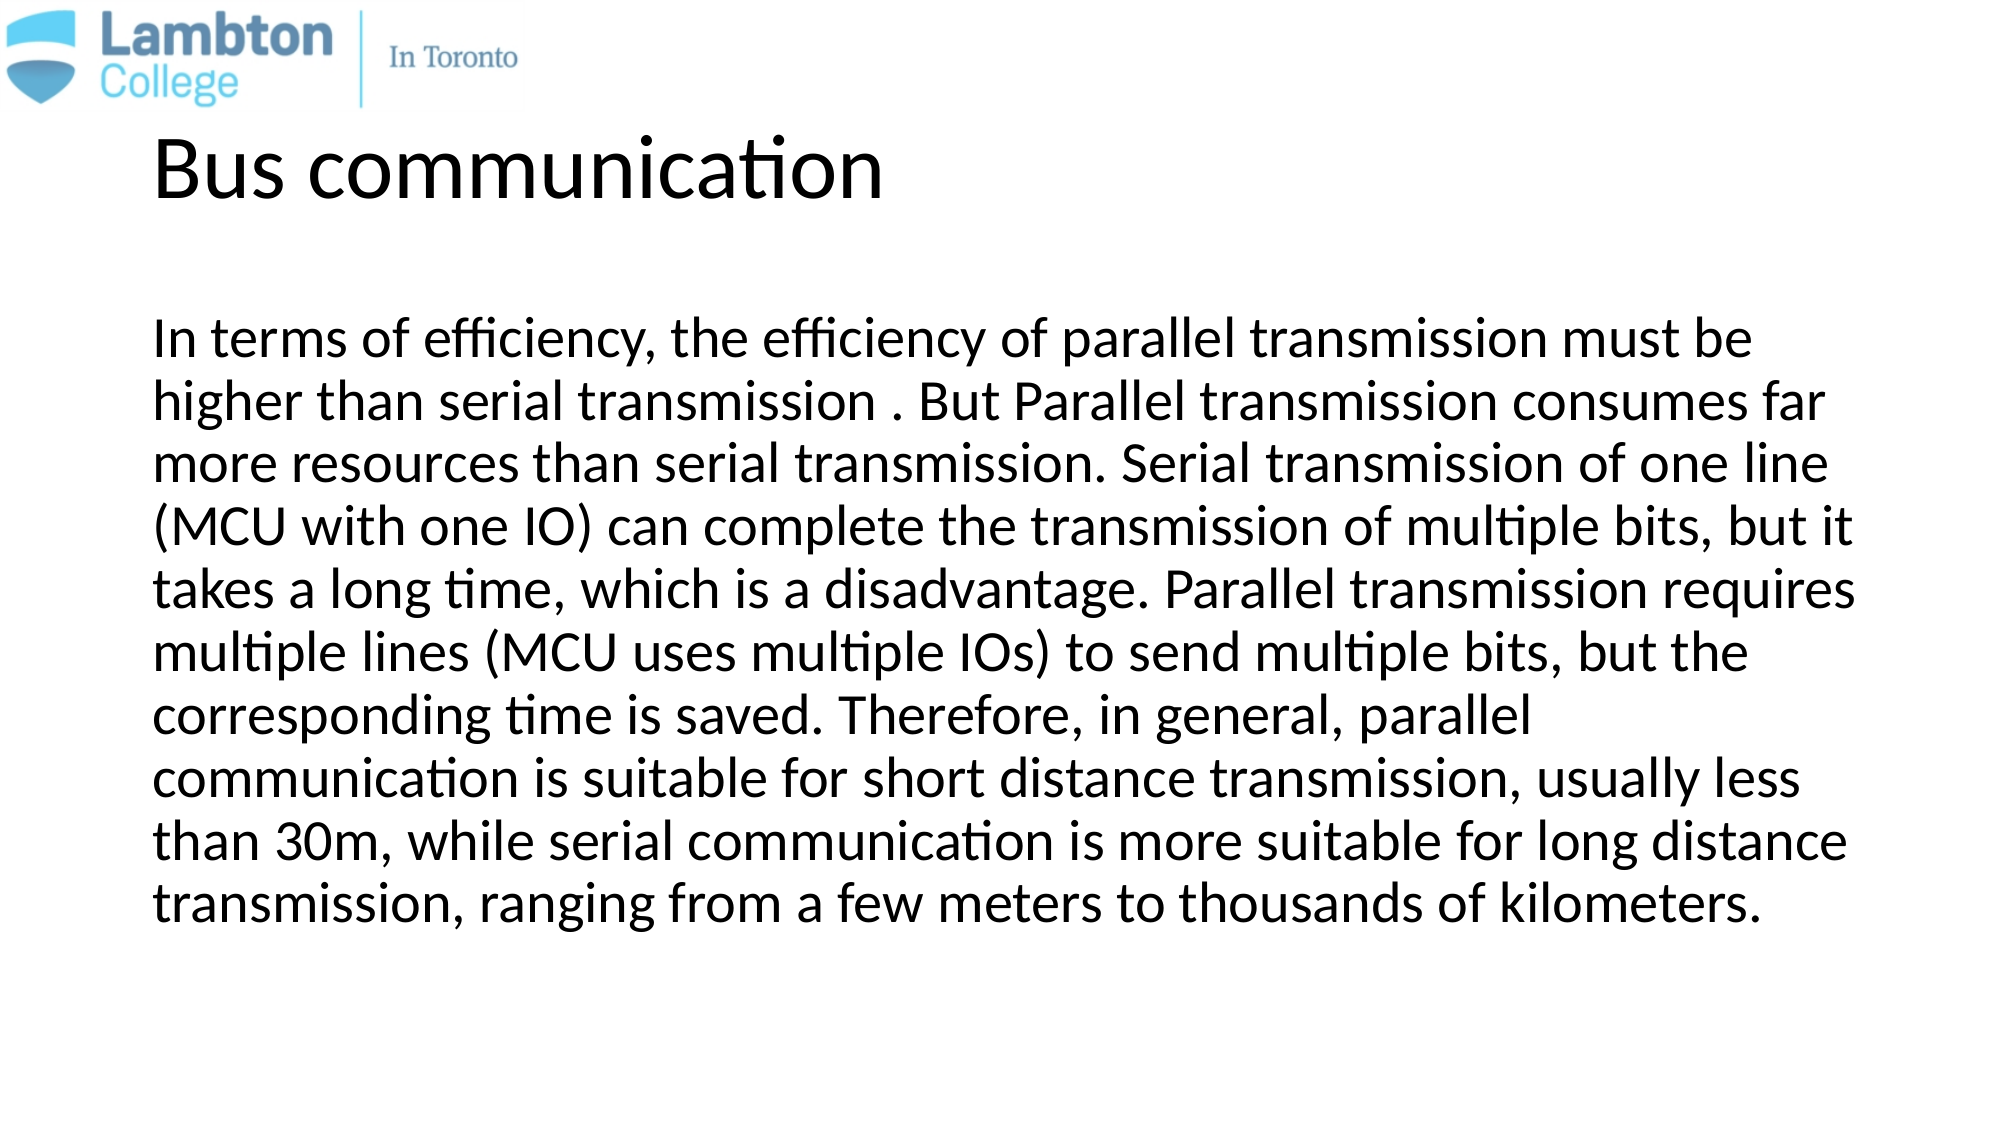

# Bus communication
In terms of efficiency, the efficiency of parallel transmission must be higher than serial transmission . But Parallel transmission consumes far more resources than serial transmission. Serial transmission of one line (MCU with one IO) can complete the transmission of multiple bits, but it takes a long time, which is a disadvantage. Parallel transmission requires multiple lines (MCU uses multiple IOs) to send multiple bits, but the corresponding time is saved. Therefore, in general, parallel communication is suitable for short distance transmission, usually less than 30m, while serial communication is more suitable for long distance transmission, ranging from a few meters to thousands of kilometers.